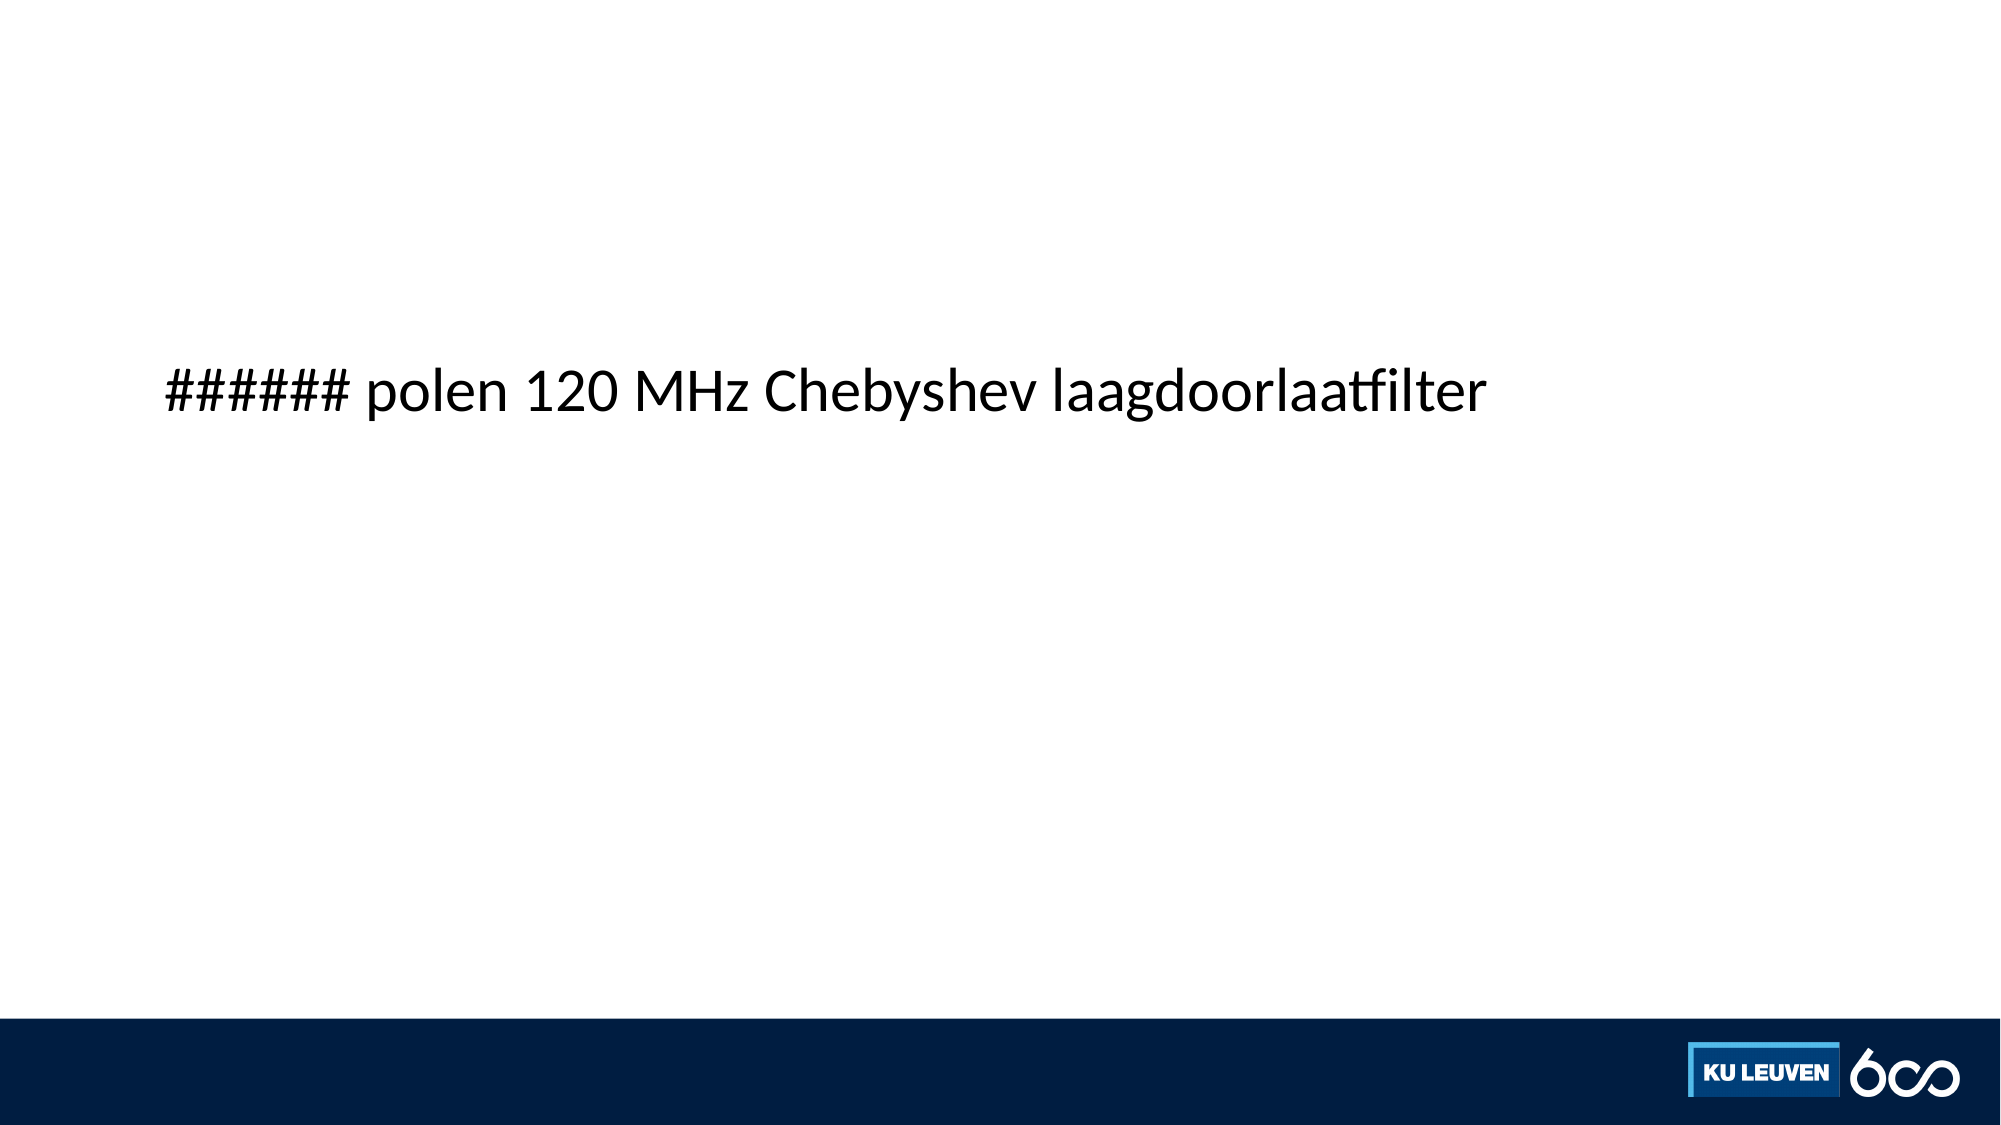

#
###### polen 120 MHz Chebyshev laagdoorlaatfilter